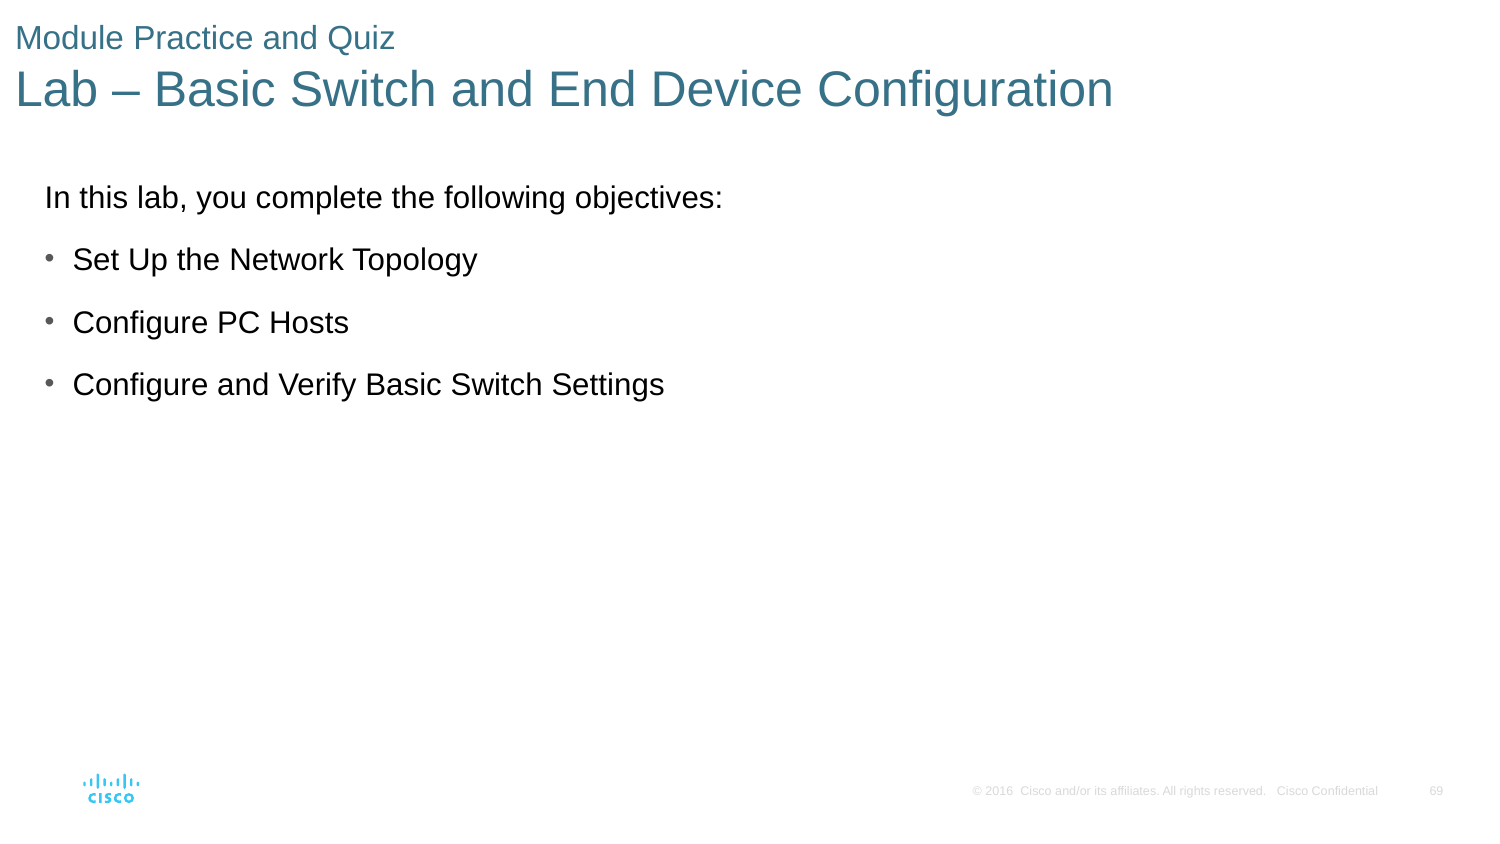

# Module Practice and Quiz Lab – Basic Switch and End Device Configuration
In this lab, you complete the following objectives:
Set Up the Network Topology
Configure PC Hosts
Configure and Verify Basic Switch Settings